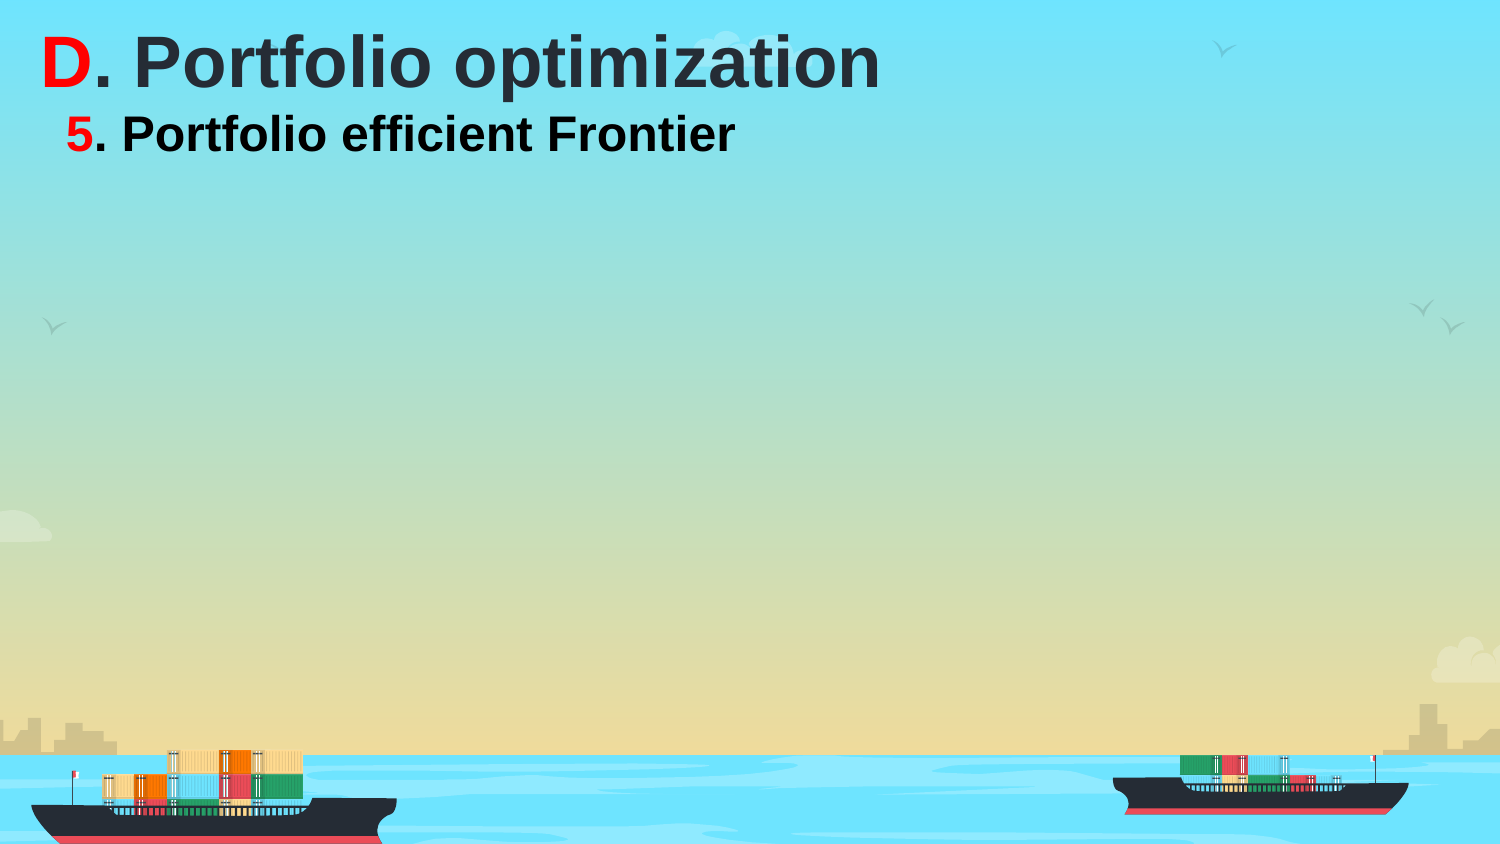

# D. Portfolio optimization
5. Portfolio efficient Frontier